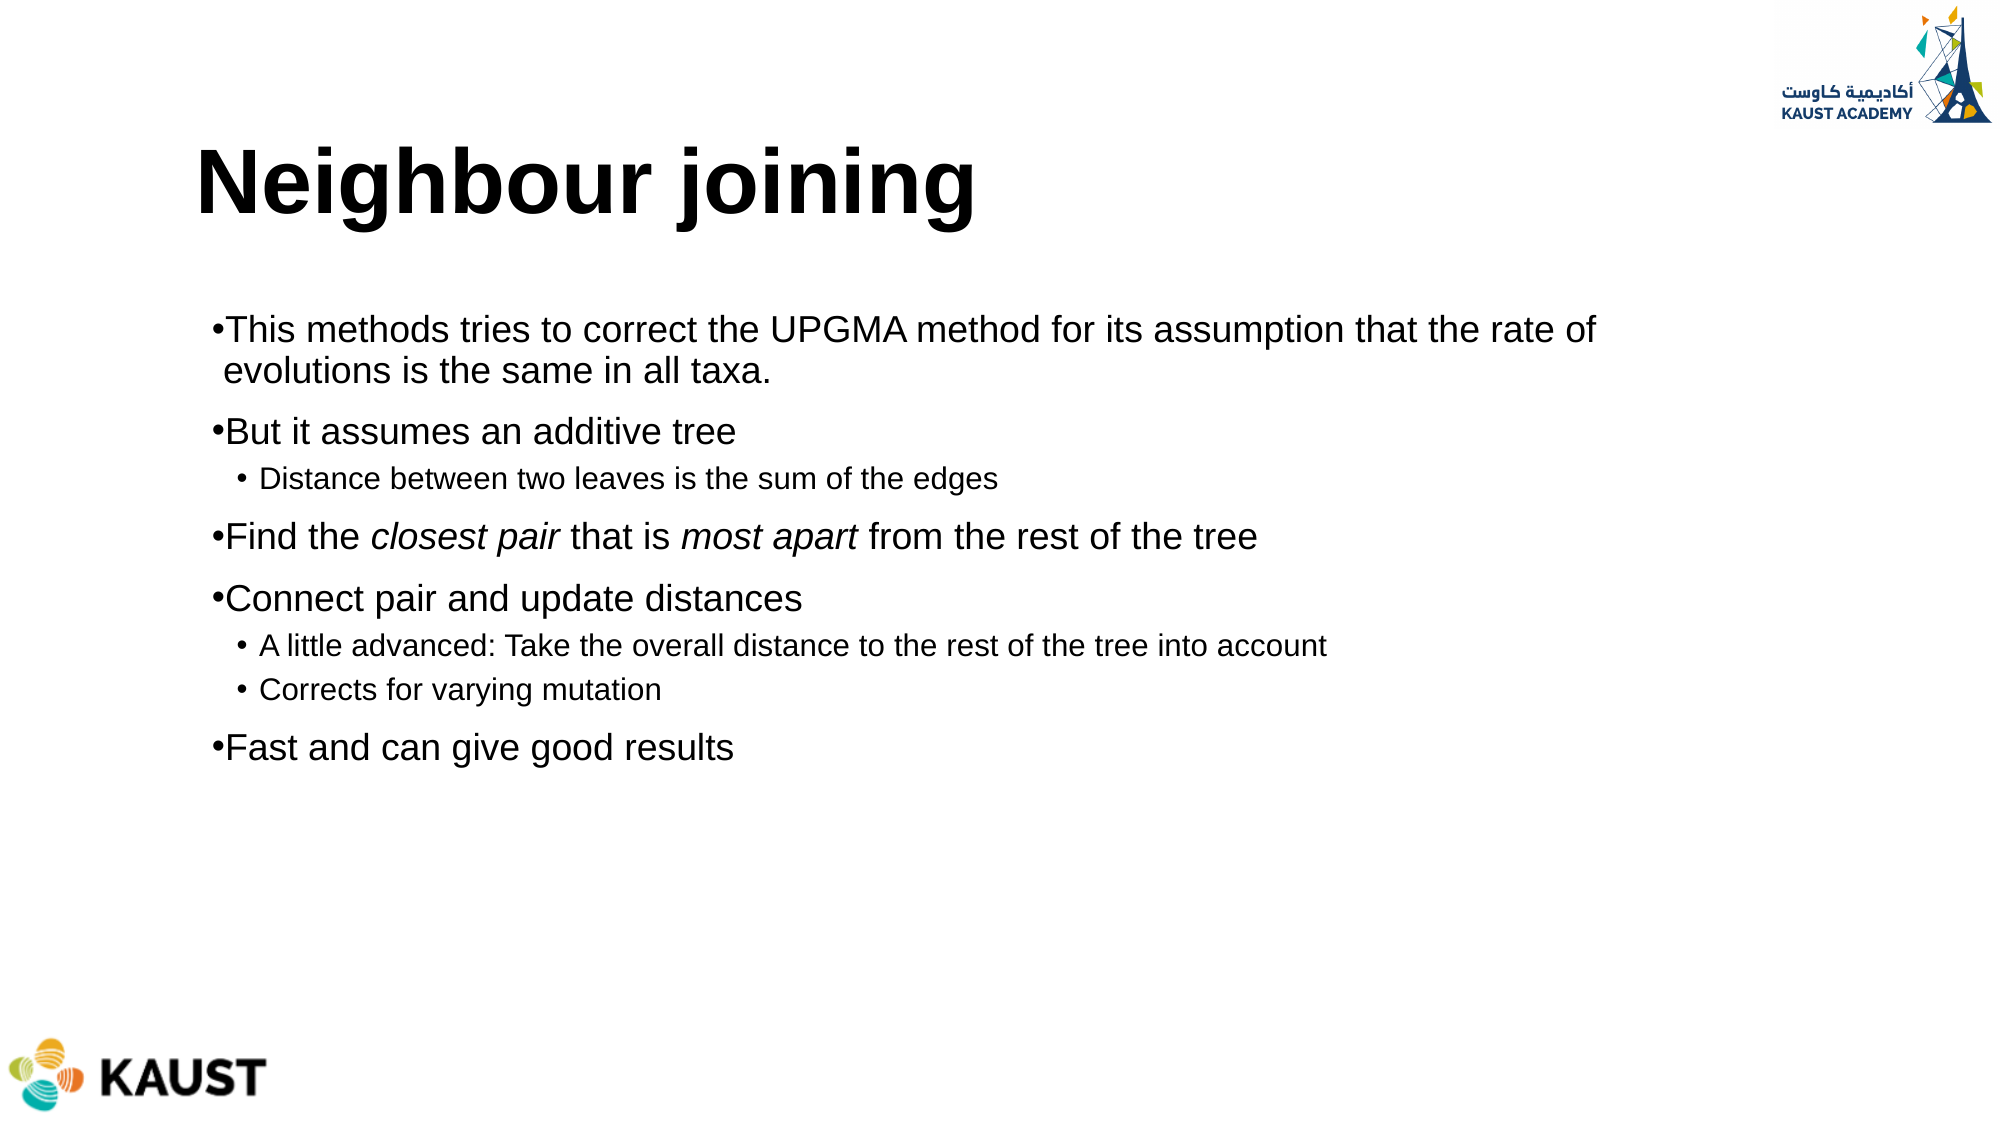

# Neighbour joining
This methods tries to correct the UPGMA method for its assumption that the rate of evolutions is the same in all taxa.
But it assumes an additive tree
Distance between two leaves is the sum of the edges
Find the closest pair that is most apart from the rest of the tree
Connect pair and update distances
A little advanced: Take the overall distance to the rest of the tree into account
Corrects for varying mutation
Fast and can give good results